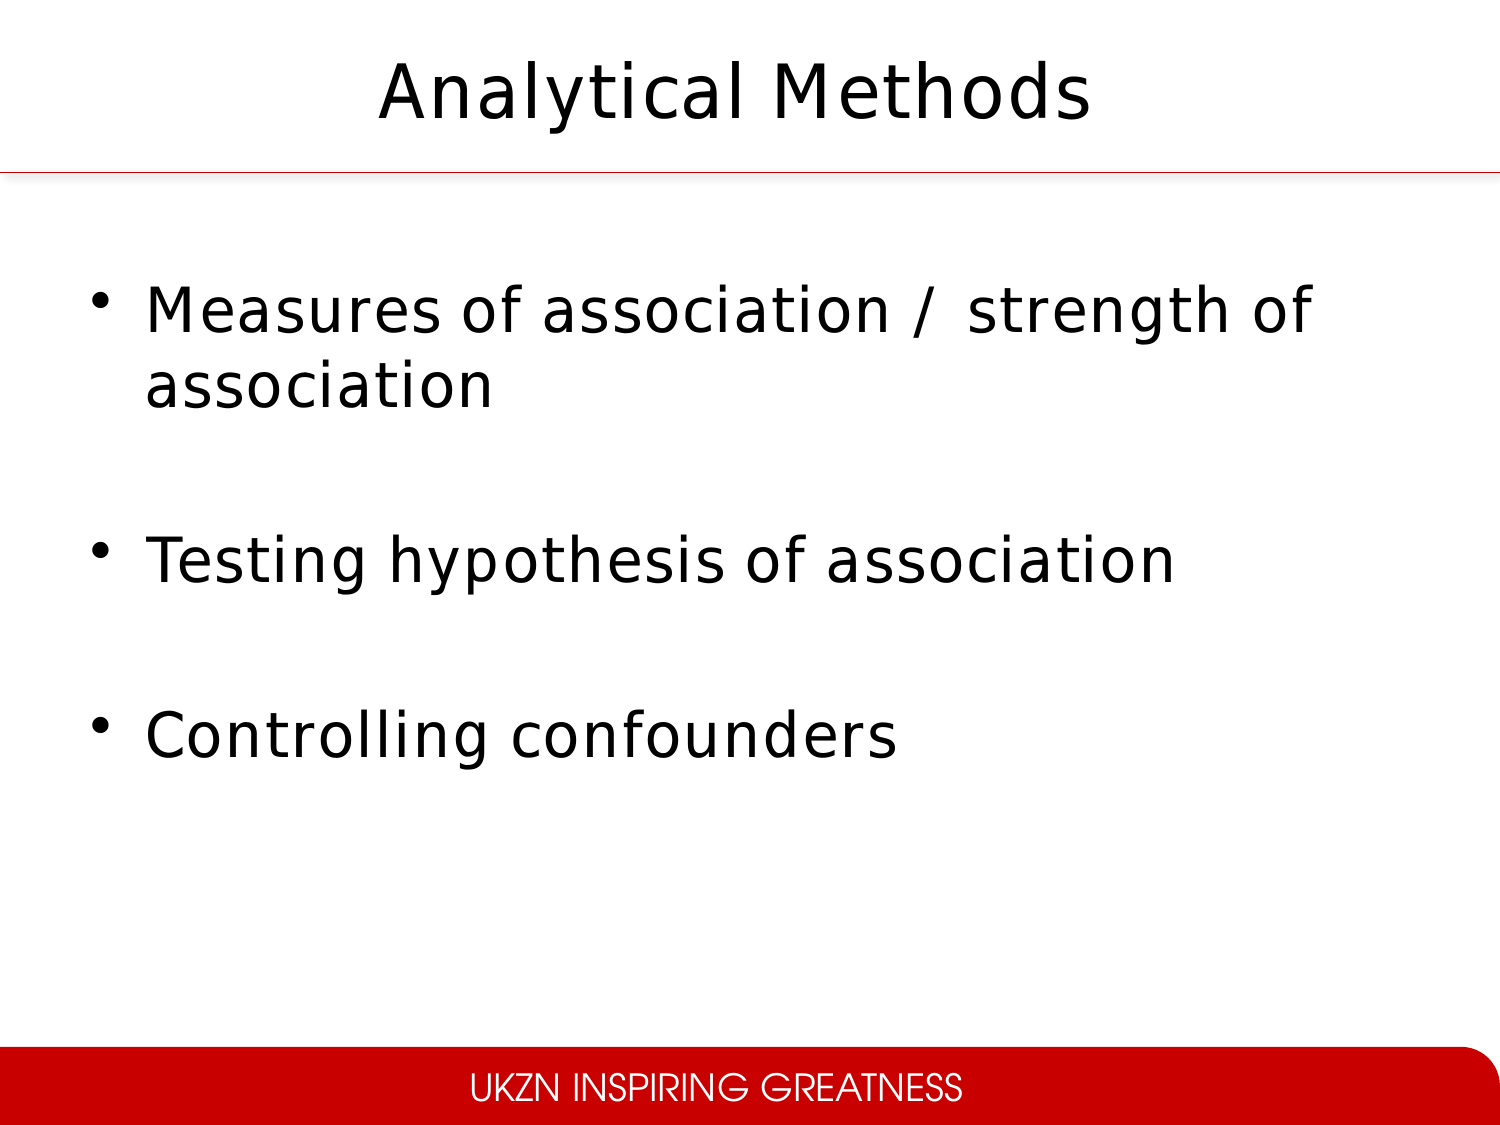

# Analytical Methods
Measures of association / strength of association

Testing hypothesis of association

Controlling confounders